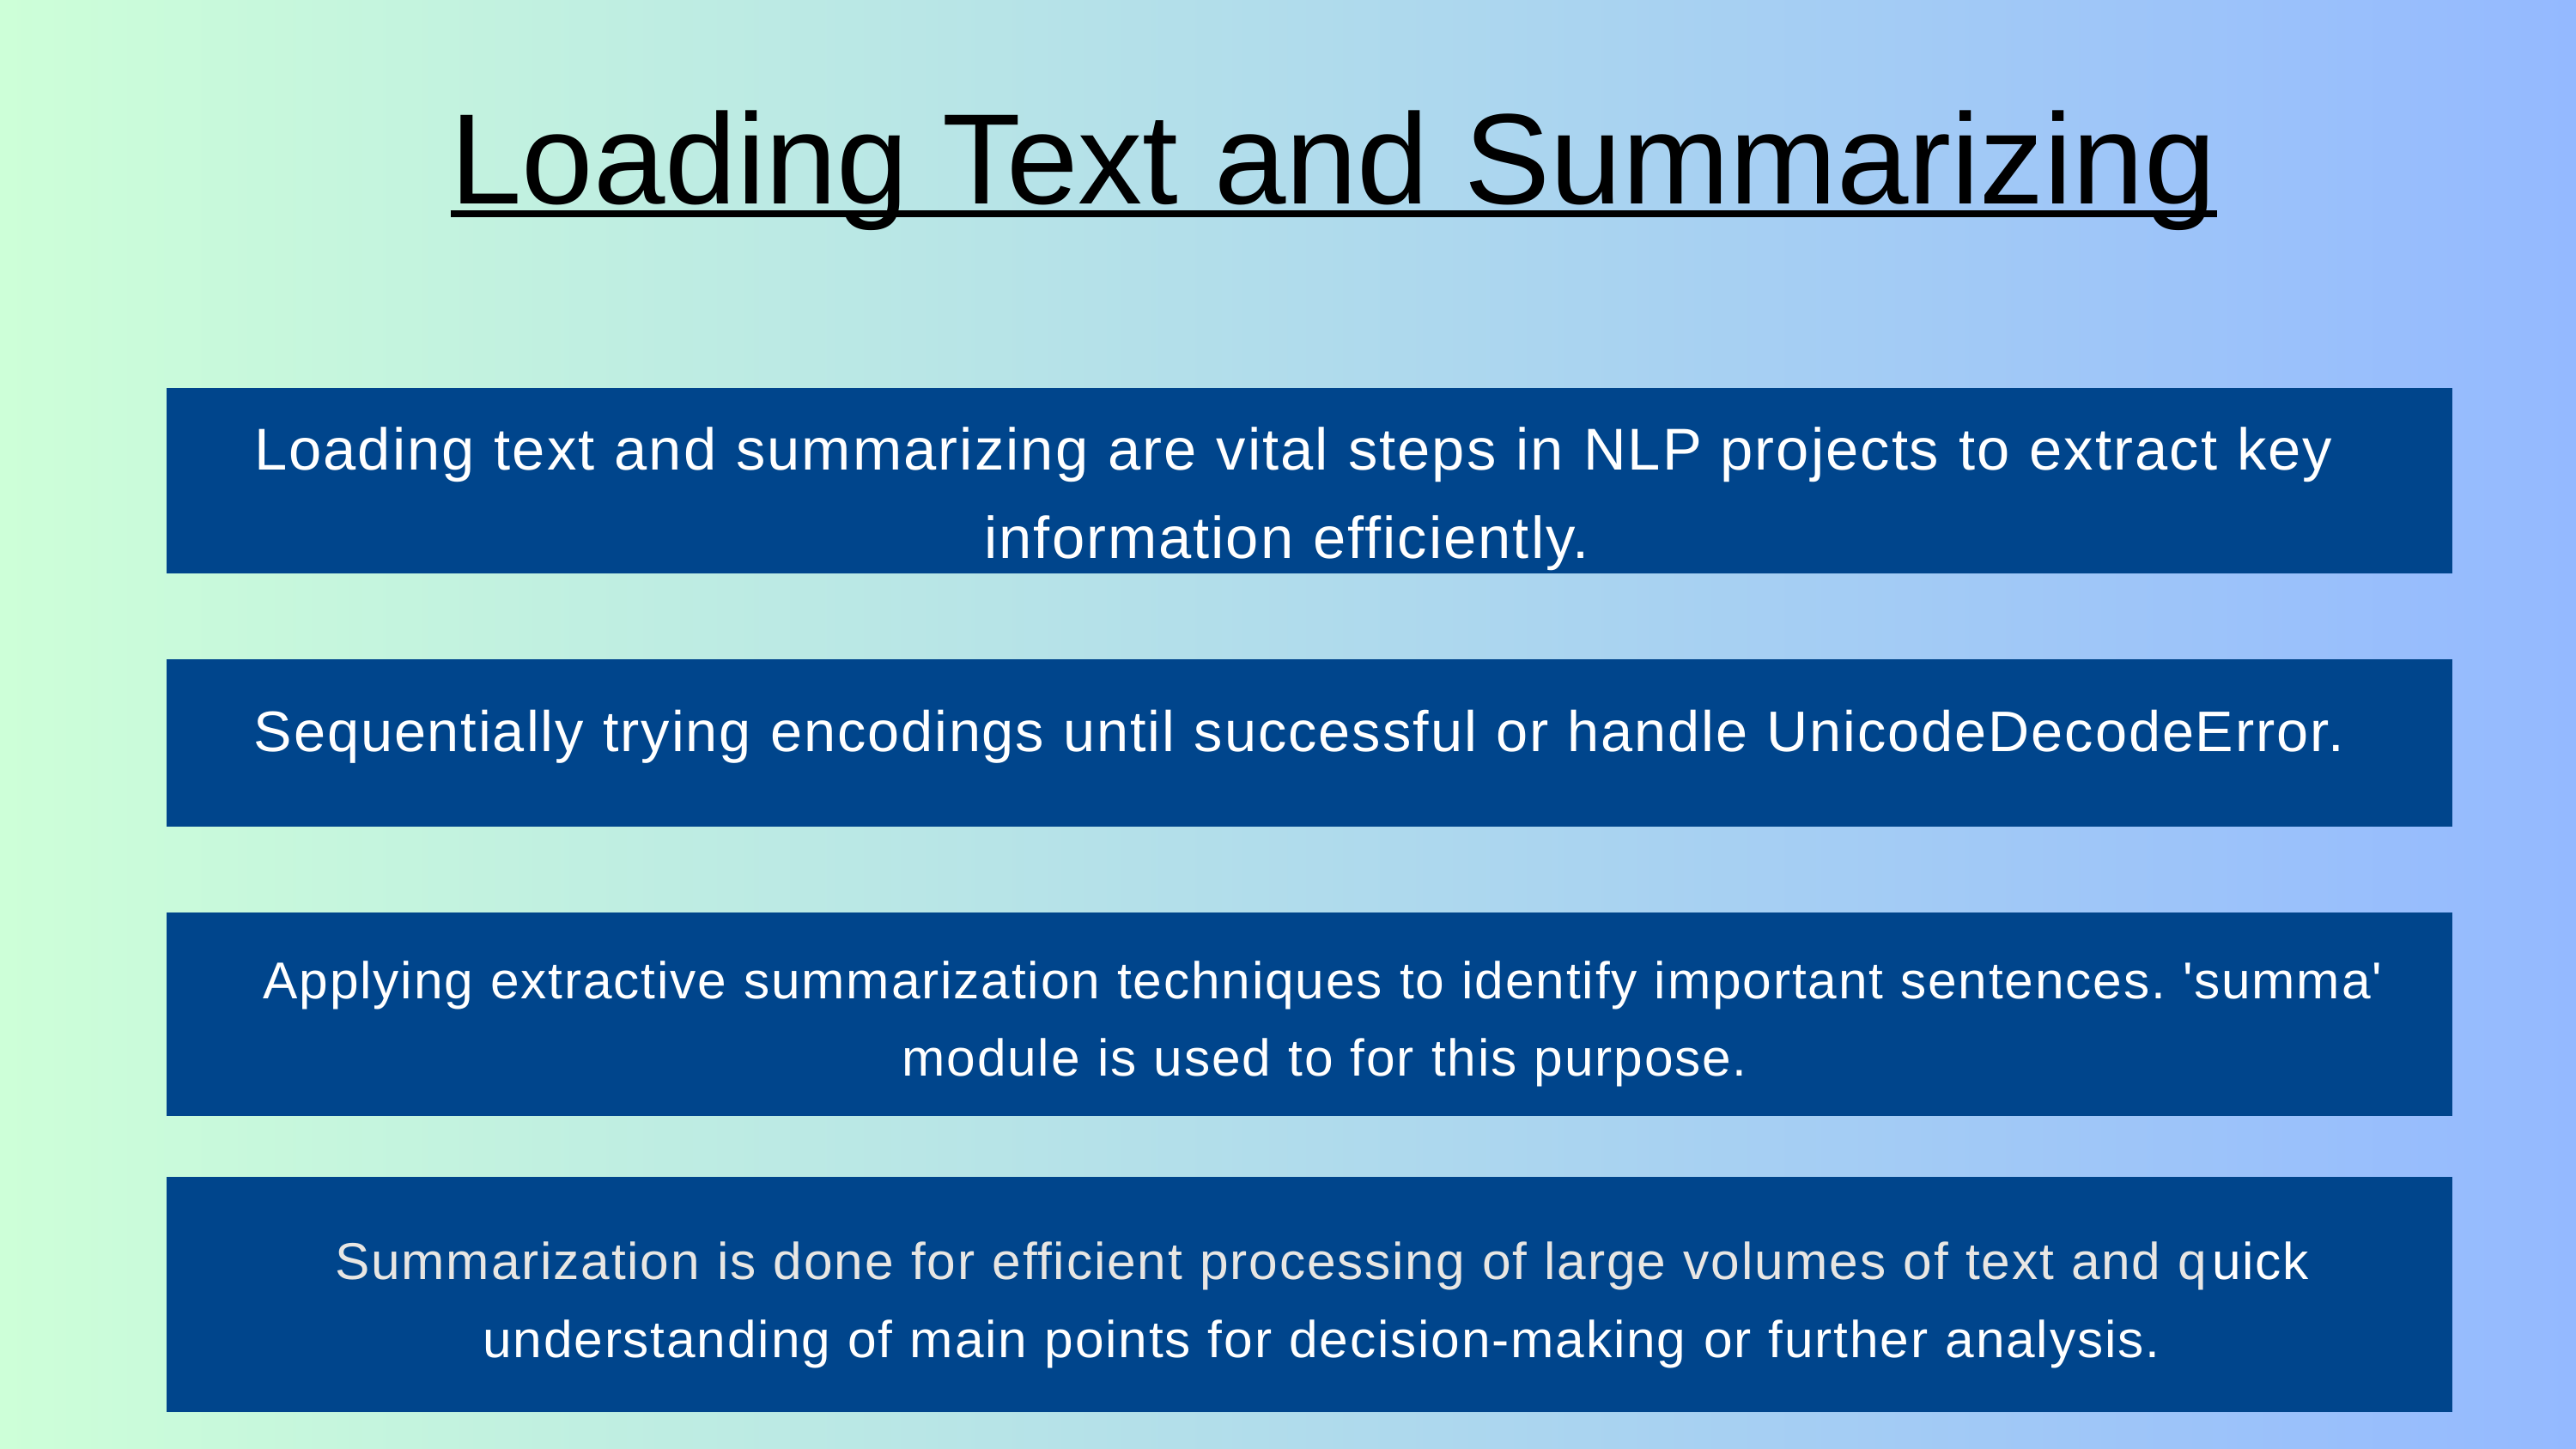

Loading Text and Summarizing

 Loading text and summarizing are vital steps in NLP projects to extract key information efficiently.

Sequentially trying encodings until successful or handle UnicodeDecodeError.

Applying extractive summarization techniques to identify important sentences. 'summa' module is used to for this purpose.

Summarization is done for efficient processing of large volumes of text and quick understanding of main points for decision-making or further analysis.